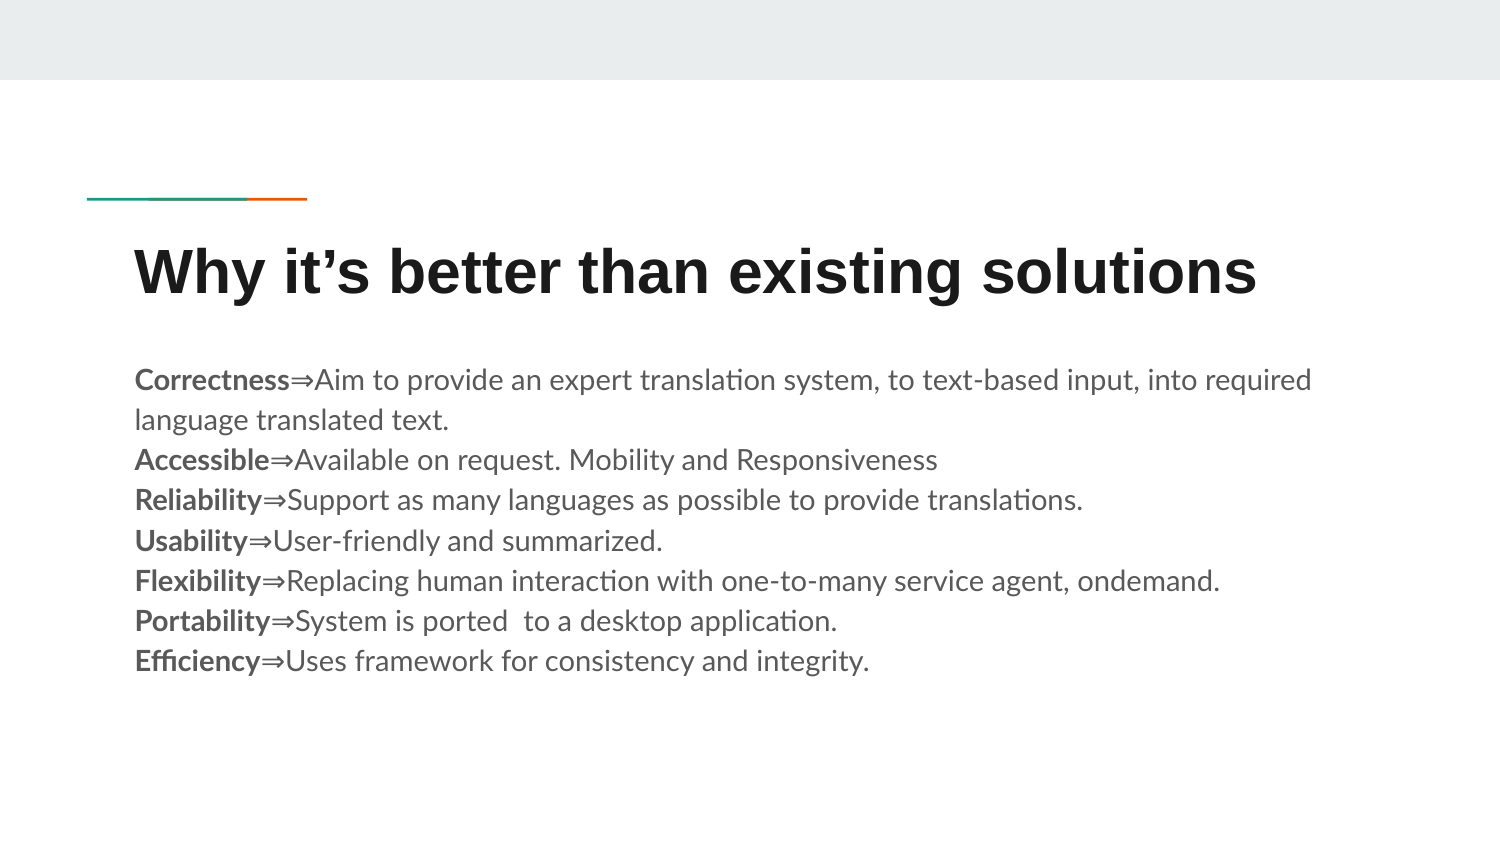

# Why it’s better than existing solutions
Correctness⇒Aim to provide an expert translation system, to text-based input, into required language translated text.
Accessible⇒Available on request. Mobility and Responsiveness
Reliability⇒Support as many languages as possible to provide translations.
Usability⇒User-friendly and summarized.
Flexibility⇒Replacing human interaction with one-to-many service agent, ondemand.
Portability⇒System is ported  to a desktop application.
Efficiency⇒Uses framework for consistency and integrity.